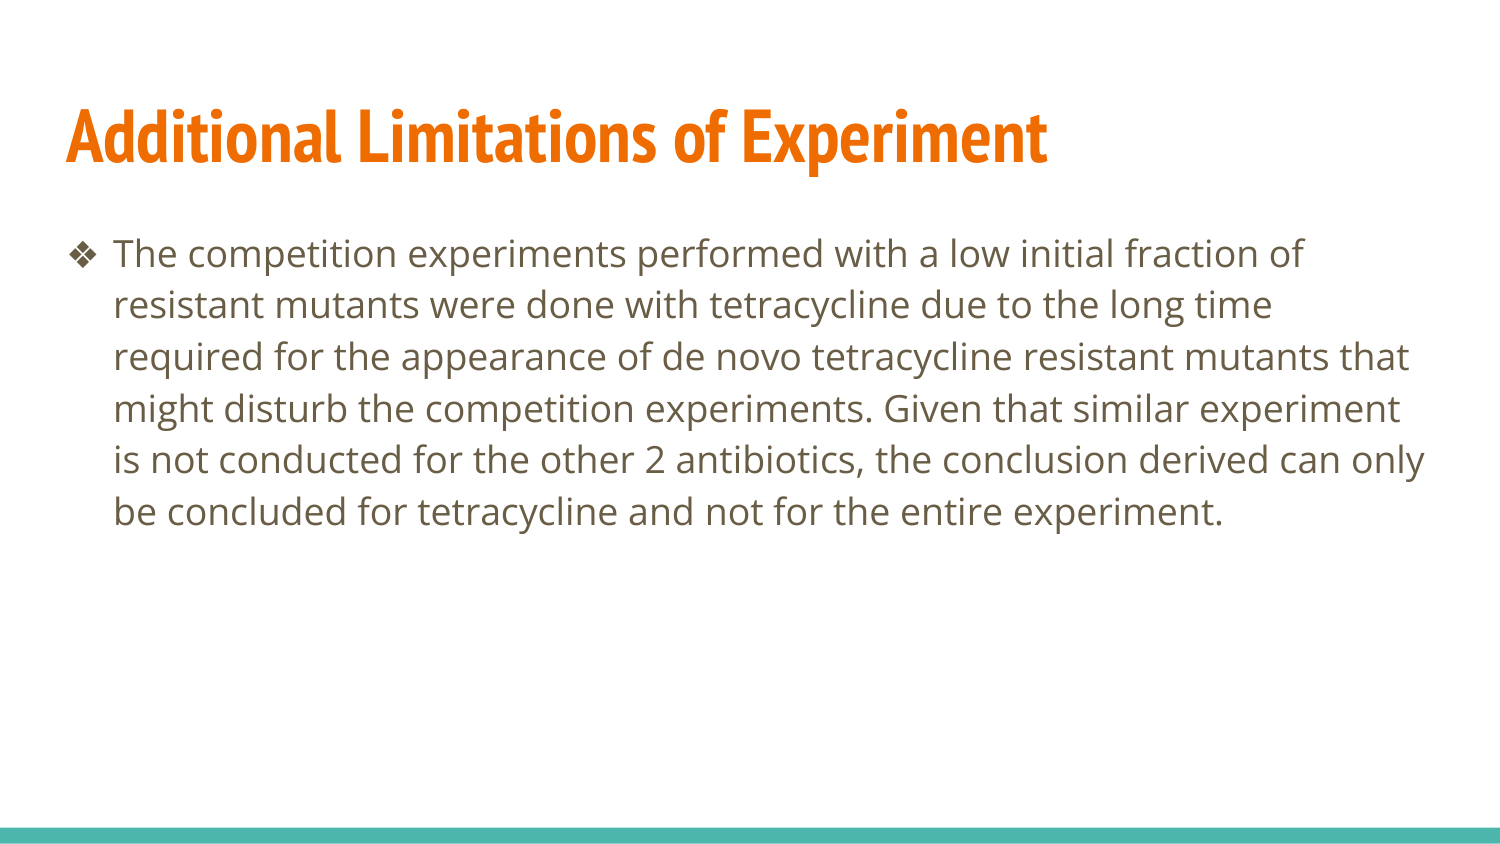

# Additional Limitations of Experiment
The competition experiments performed with a low initial fraction of resistant mutants were done with tetracycline due to the long time required for the appearance of de novo tetracycline resistant mutants that might disturb the competition experiments. Given that similar experiment is not conducted for the other 2 antibiotics, the conclusion derived can only be concluded for tetracycline and not for the entire experiment.